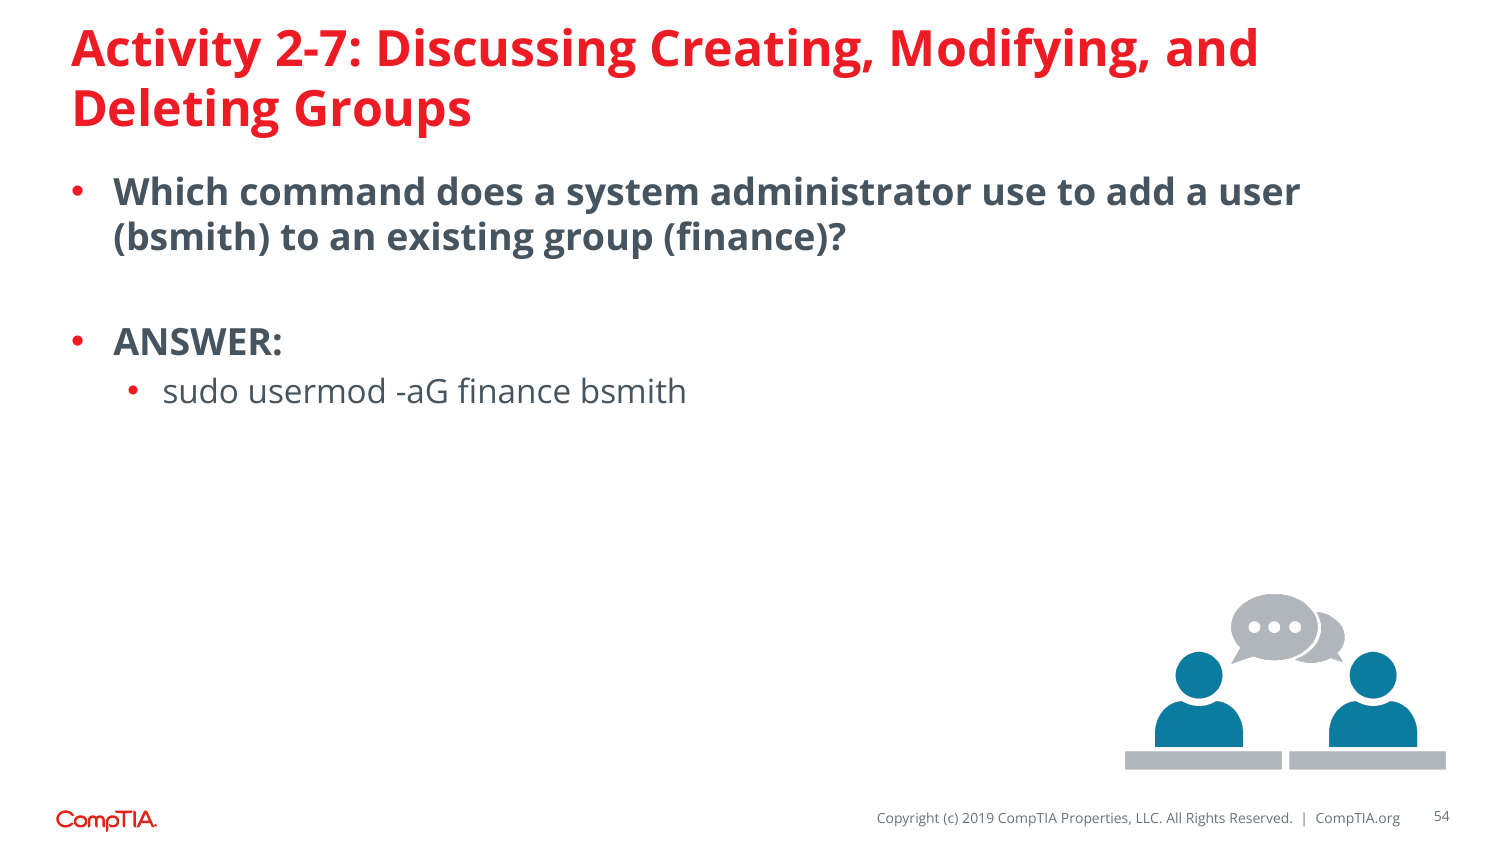

# Activity 2-7: Discussing Creating, Modifying, and Deleting Groups
Which command does a system administrator use to add a user (bsmith) to an existing group (finance)?

ANSWER:
sudo usermod -aG finance bsmith

54